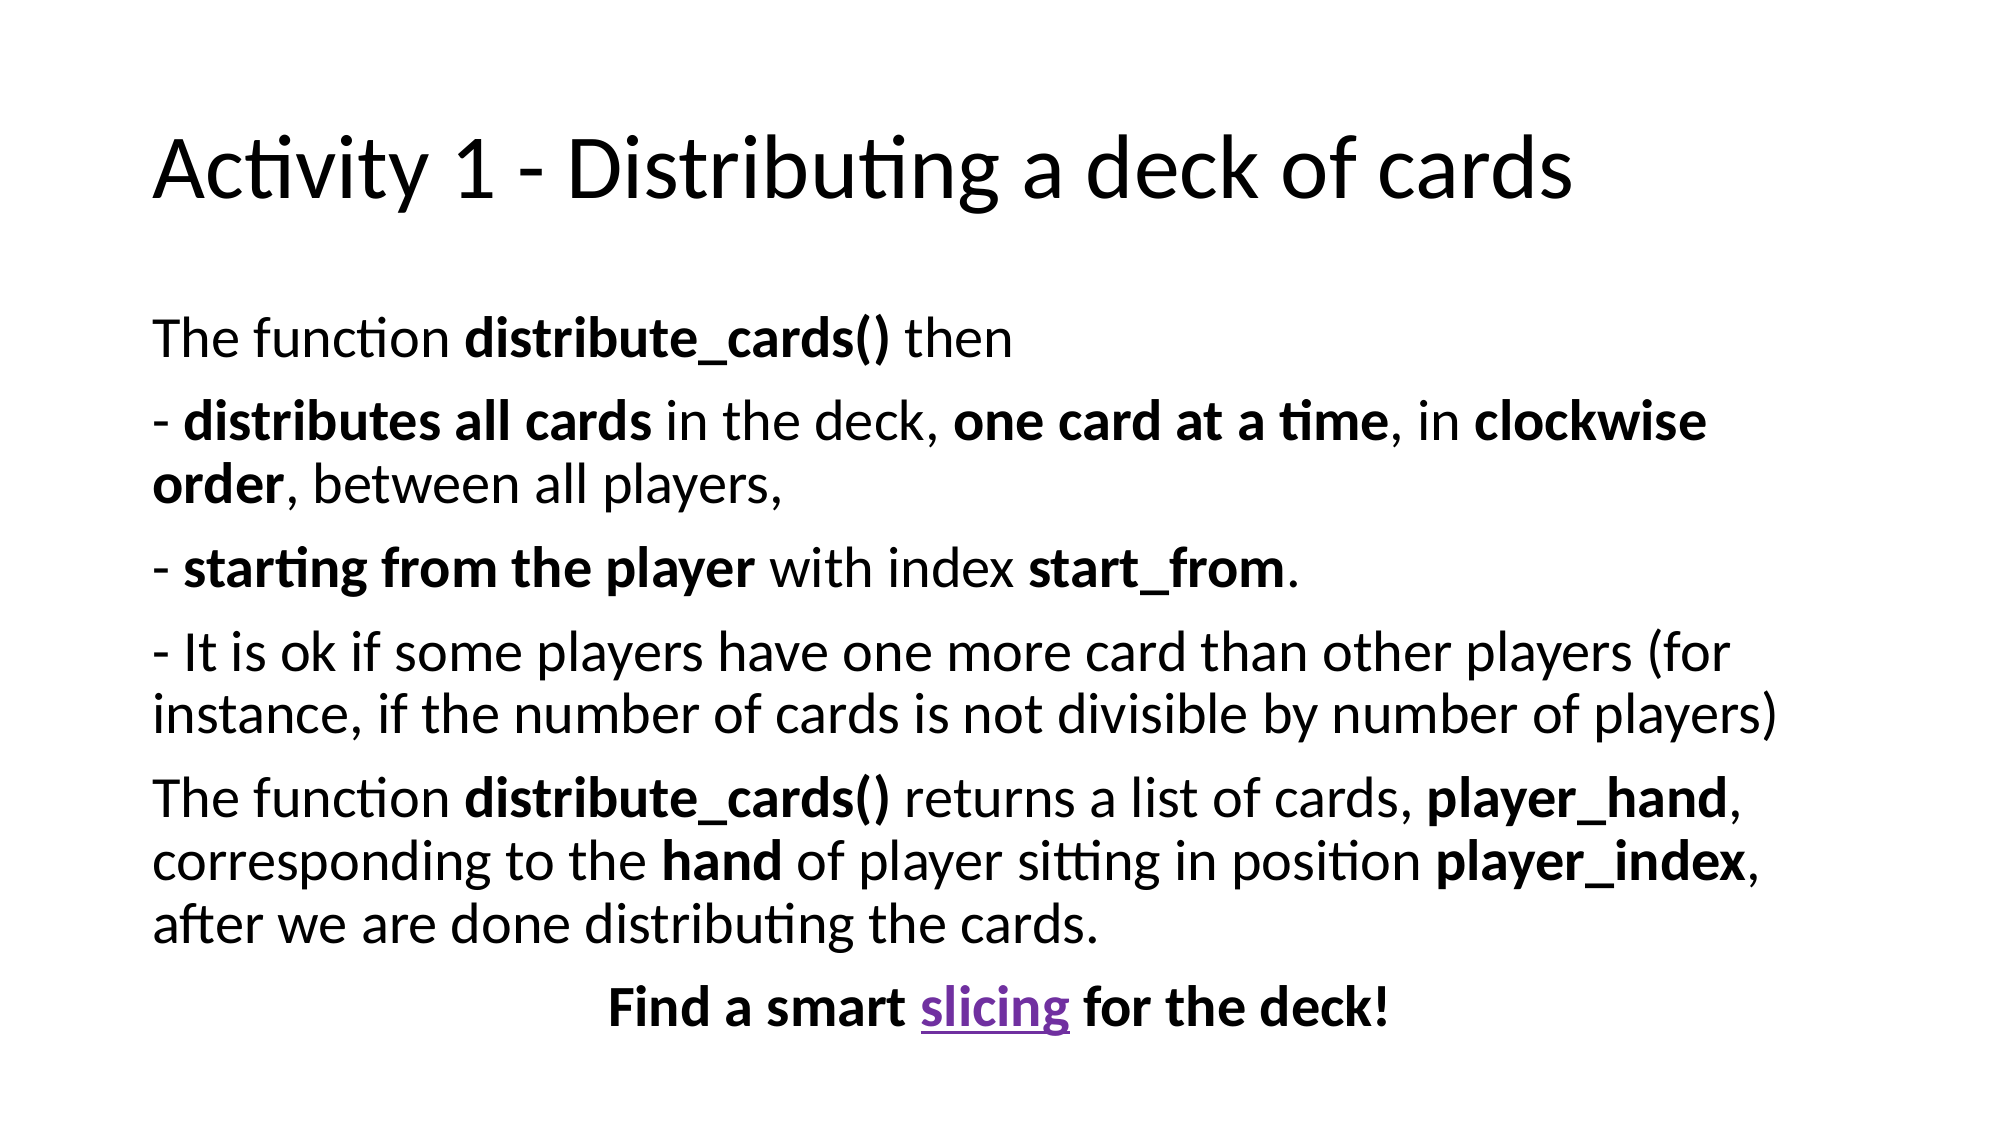

# Activity 1 - Distributing a deck of cards
The function distribute_cards() then
- distributes all cards in the deck, one card at a time, in clockwise order, between all players,
- starting from the player with index start_from.
- It is ok if some players have one more card than other players (for instance, if the number of cards is not divisible by number of players)
The function distribute_cards() returns a list of cards, player_hand, corresponding to the hand of player sitting in position player_index, after we are done distributing the cards.
Find a smart slicing for the deck!